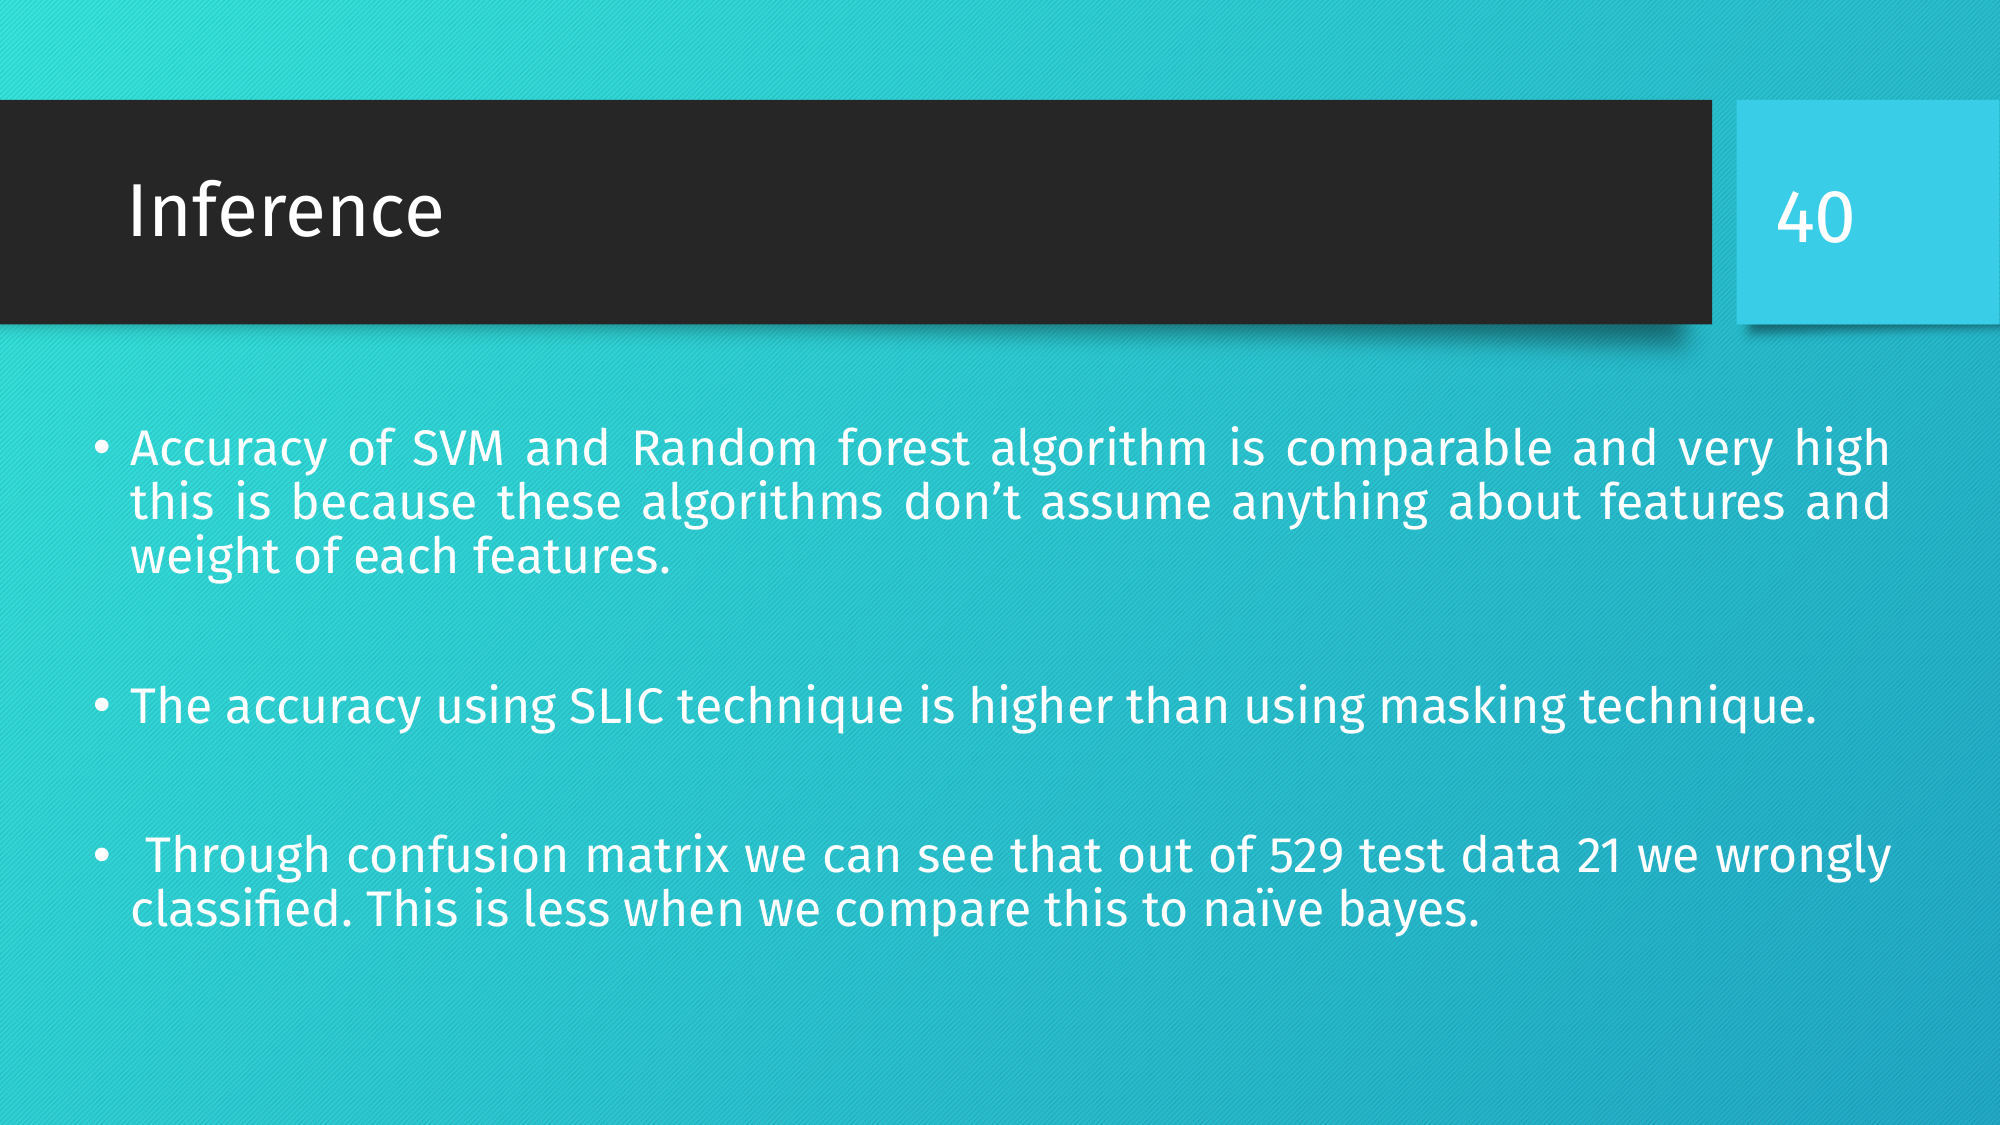

40
# Inference
Accuracy of SVM and Random forest algorithm is comparable and very high this is because these algorithms don’t assume anything about features and weight of each features.

The accuracy using SLIC technique is higher than using masking technique.

 Through confusion matrix we can see that out of 529 test data 21 we wrongly classified. This is less when we compare this to naïve bayes.